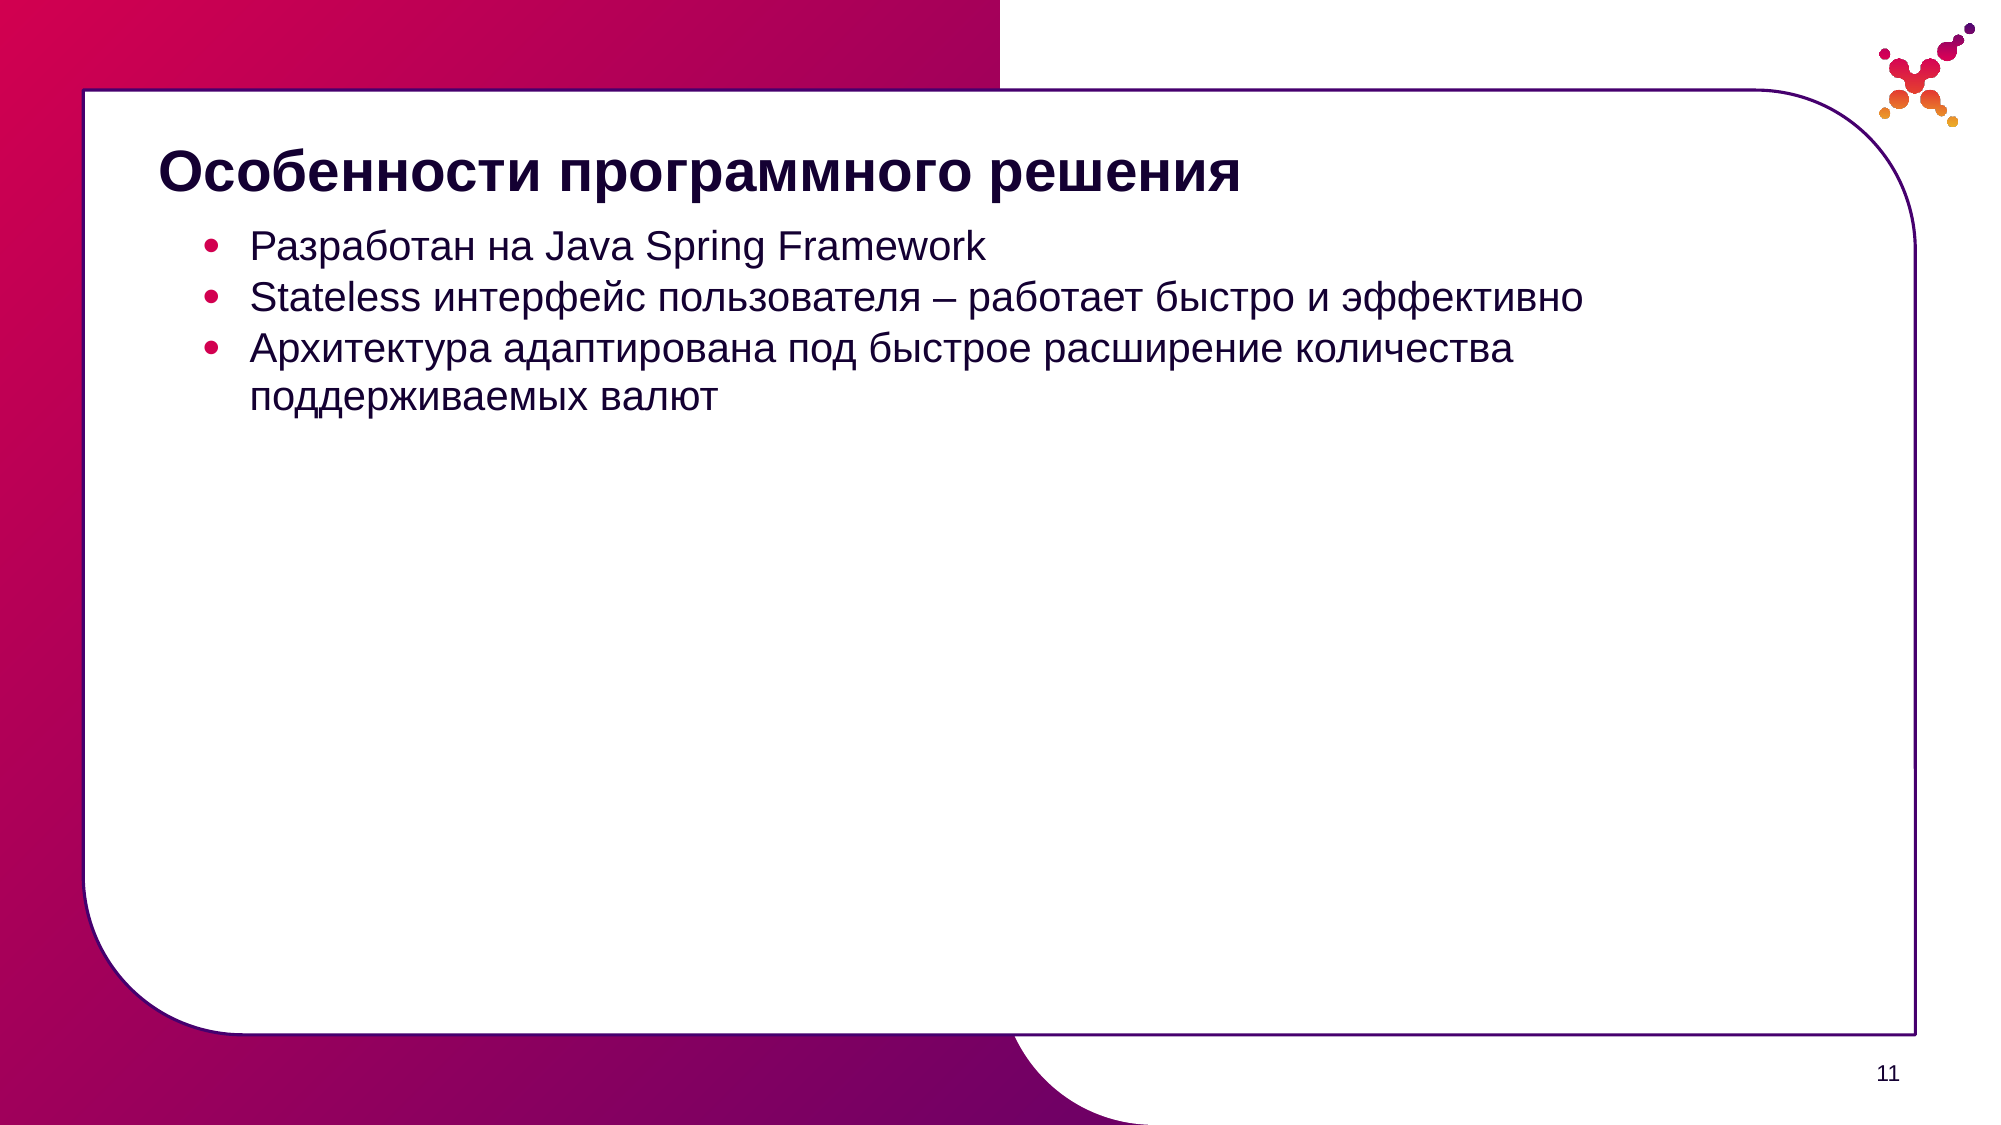

# Особенности программного решения
Разработан на Java Spring Framework
Stateless интерфейс пользователя – работает быстро и эффективно
Архитектура адаптирована под быстрое расширение количества поддерживаемых валют

11